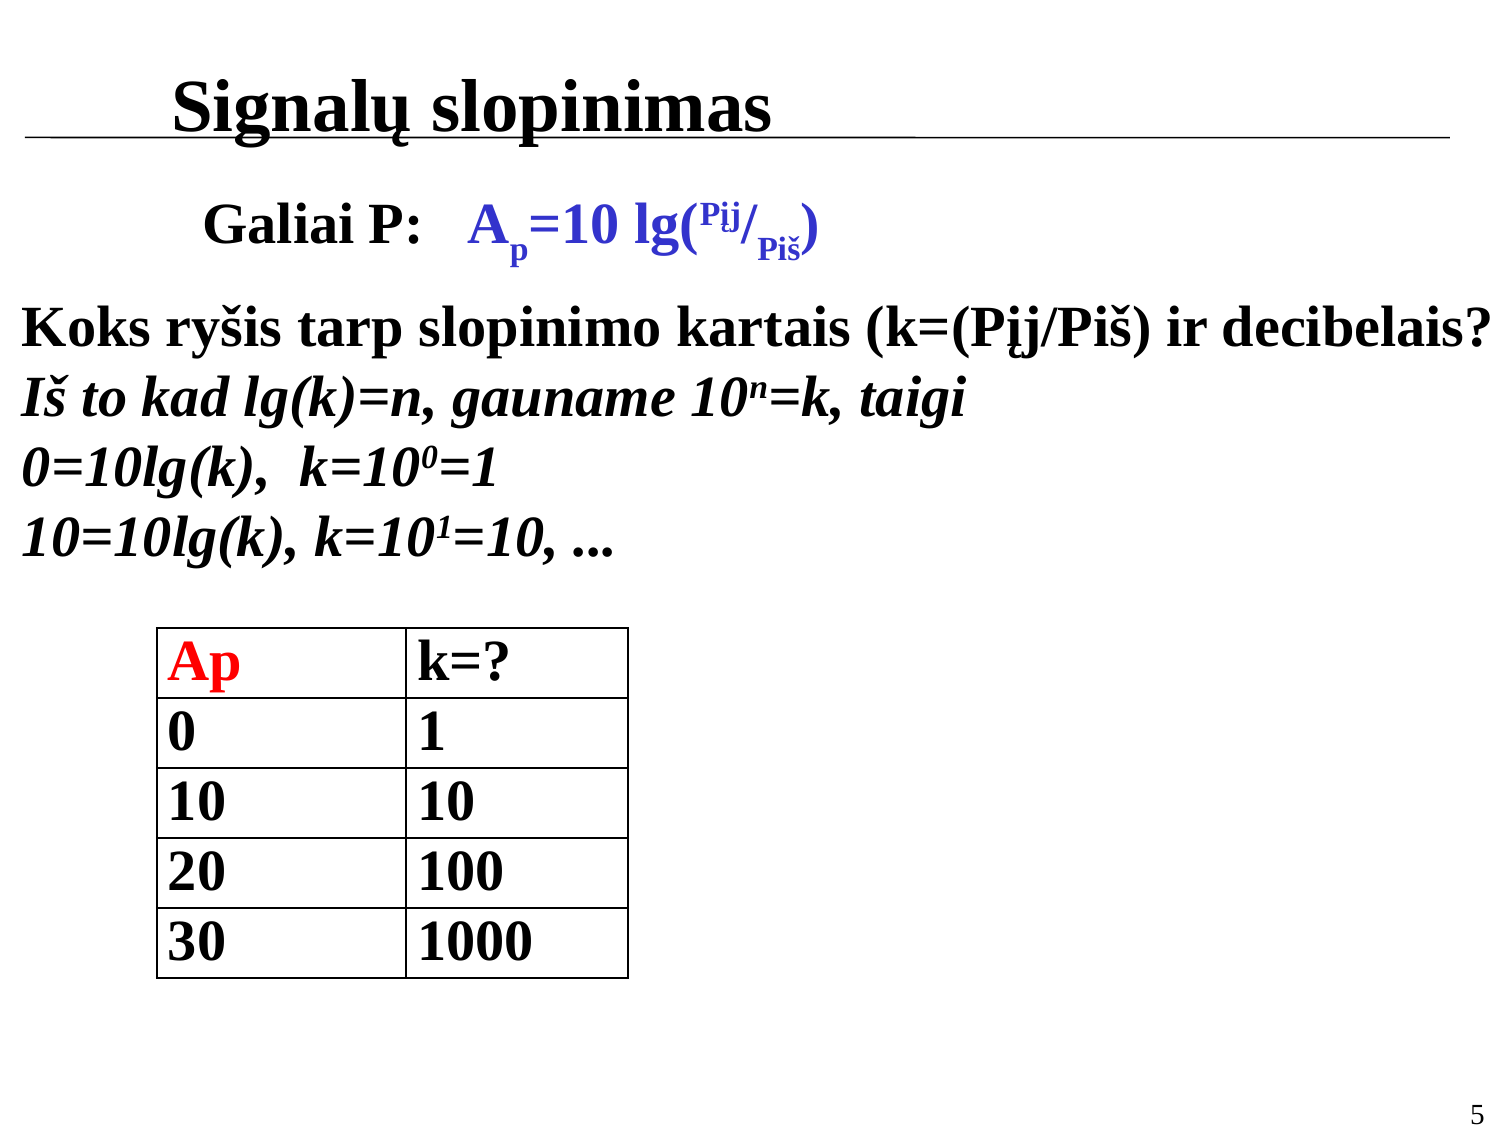

Signalų slopinimas
Galiai P:   Ap=10 lg(Pįj/Piš)

Koks ryšis tarp slopinimo kartais (k=(Pįj/Piš) ir decibelais?
Iš to kad lg(k)=n, gauname 10n=k, taigi
0=10lg(k),  k=100=1
10=10lg(k), k=101=10, ...
| Ap | k=? |
| --- | --- |
| 0 | 1 |
| 10 | 10 |
| 20 | 100 |
| 30 | 1000 |
5